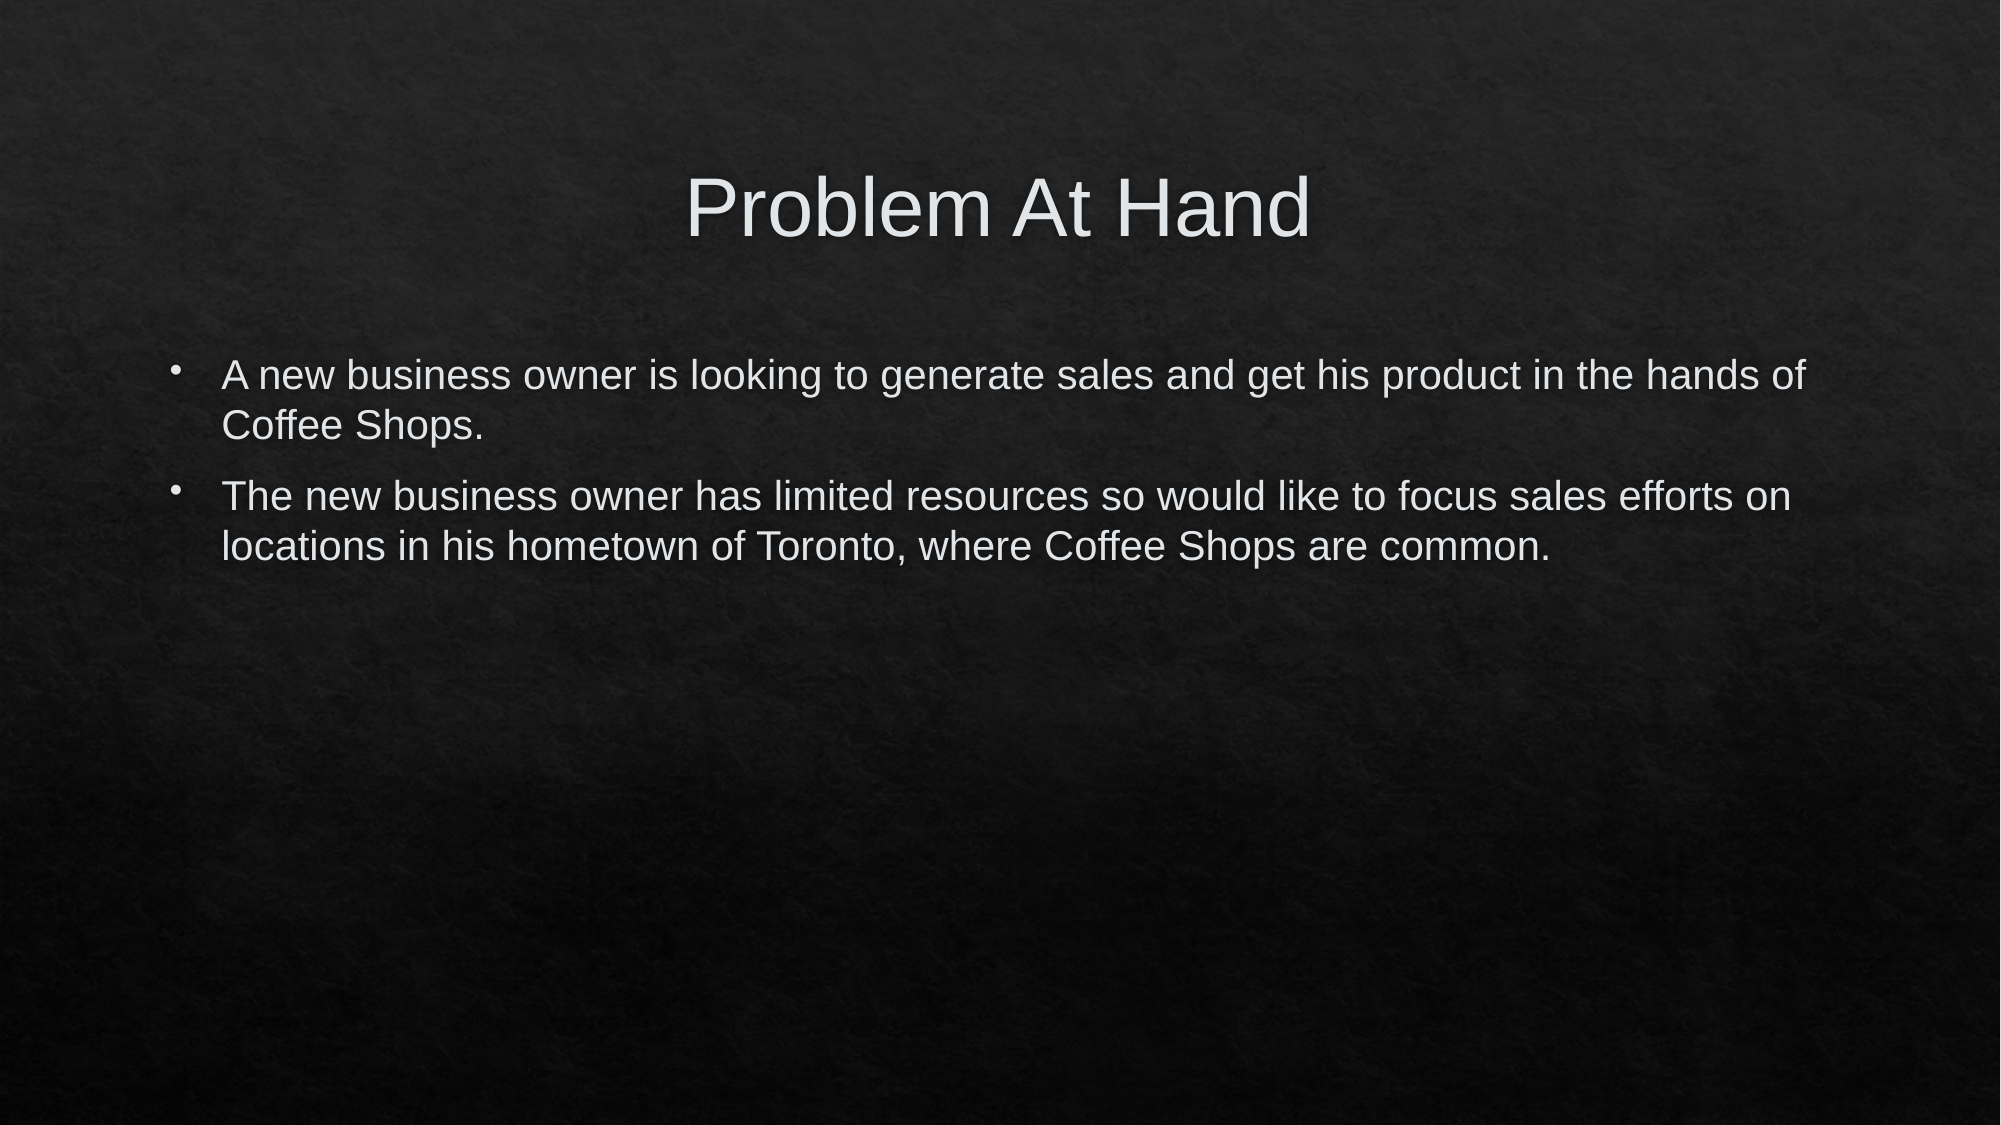

# Problem At Hand
A new business owner is looking to generate sales and get his product in the hands of Coffee Shops.
The new business owner has limited resources so would like to focus sales efforts on locations in his hometown of Toronto, where Coffee Shops are common.